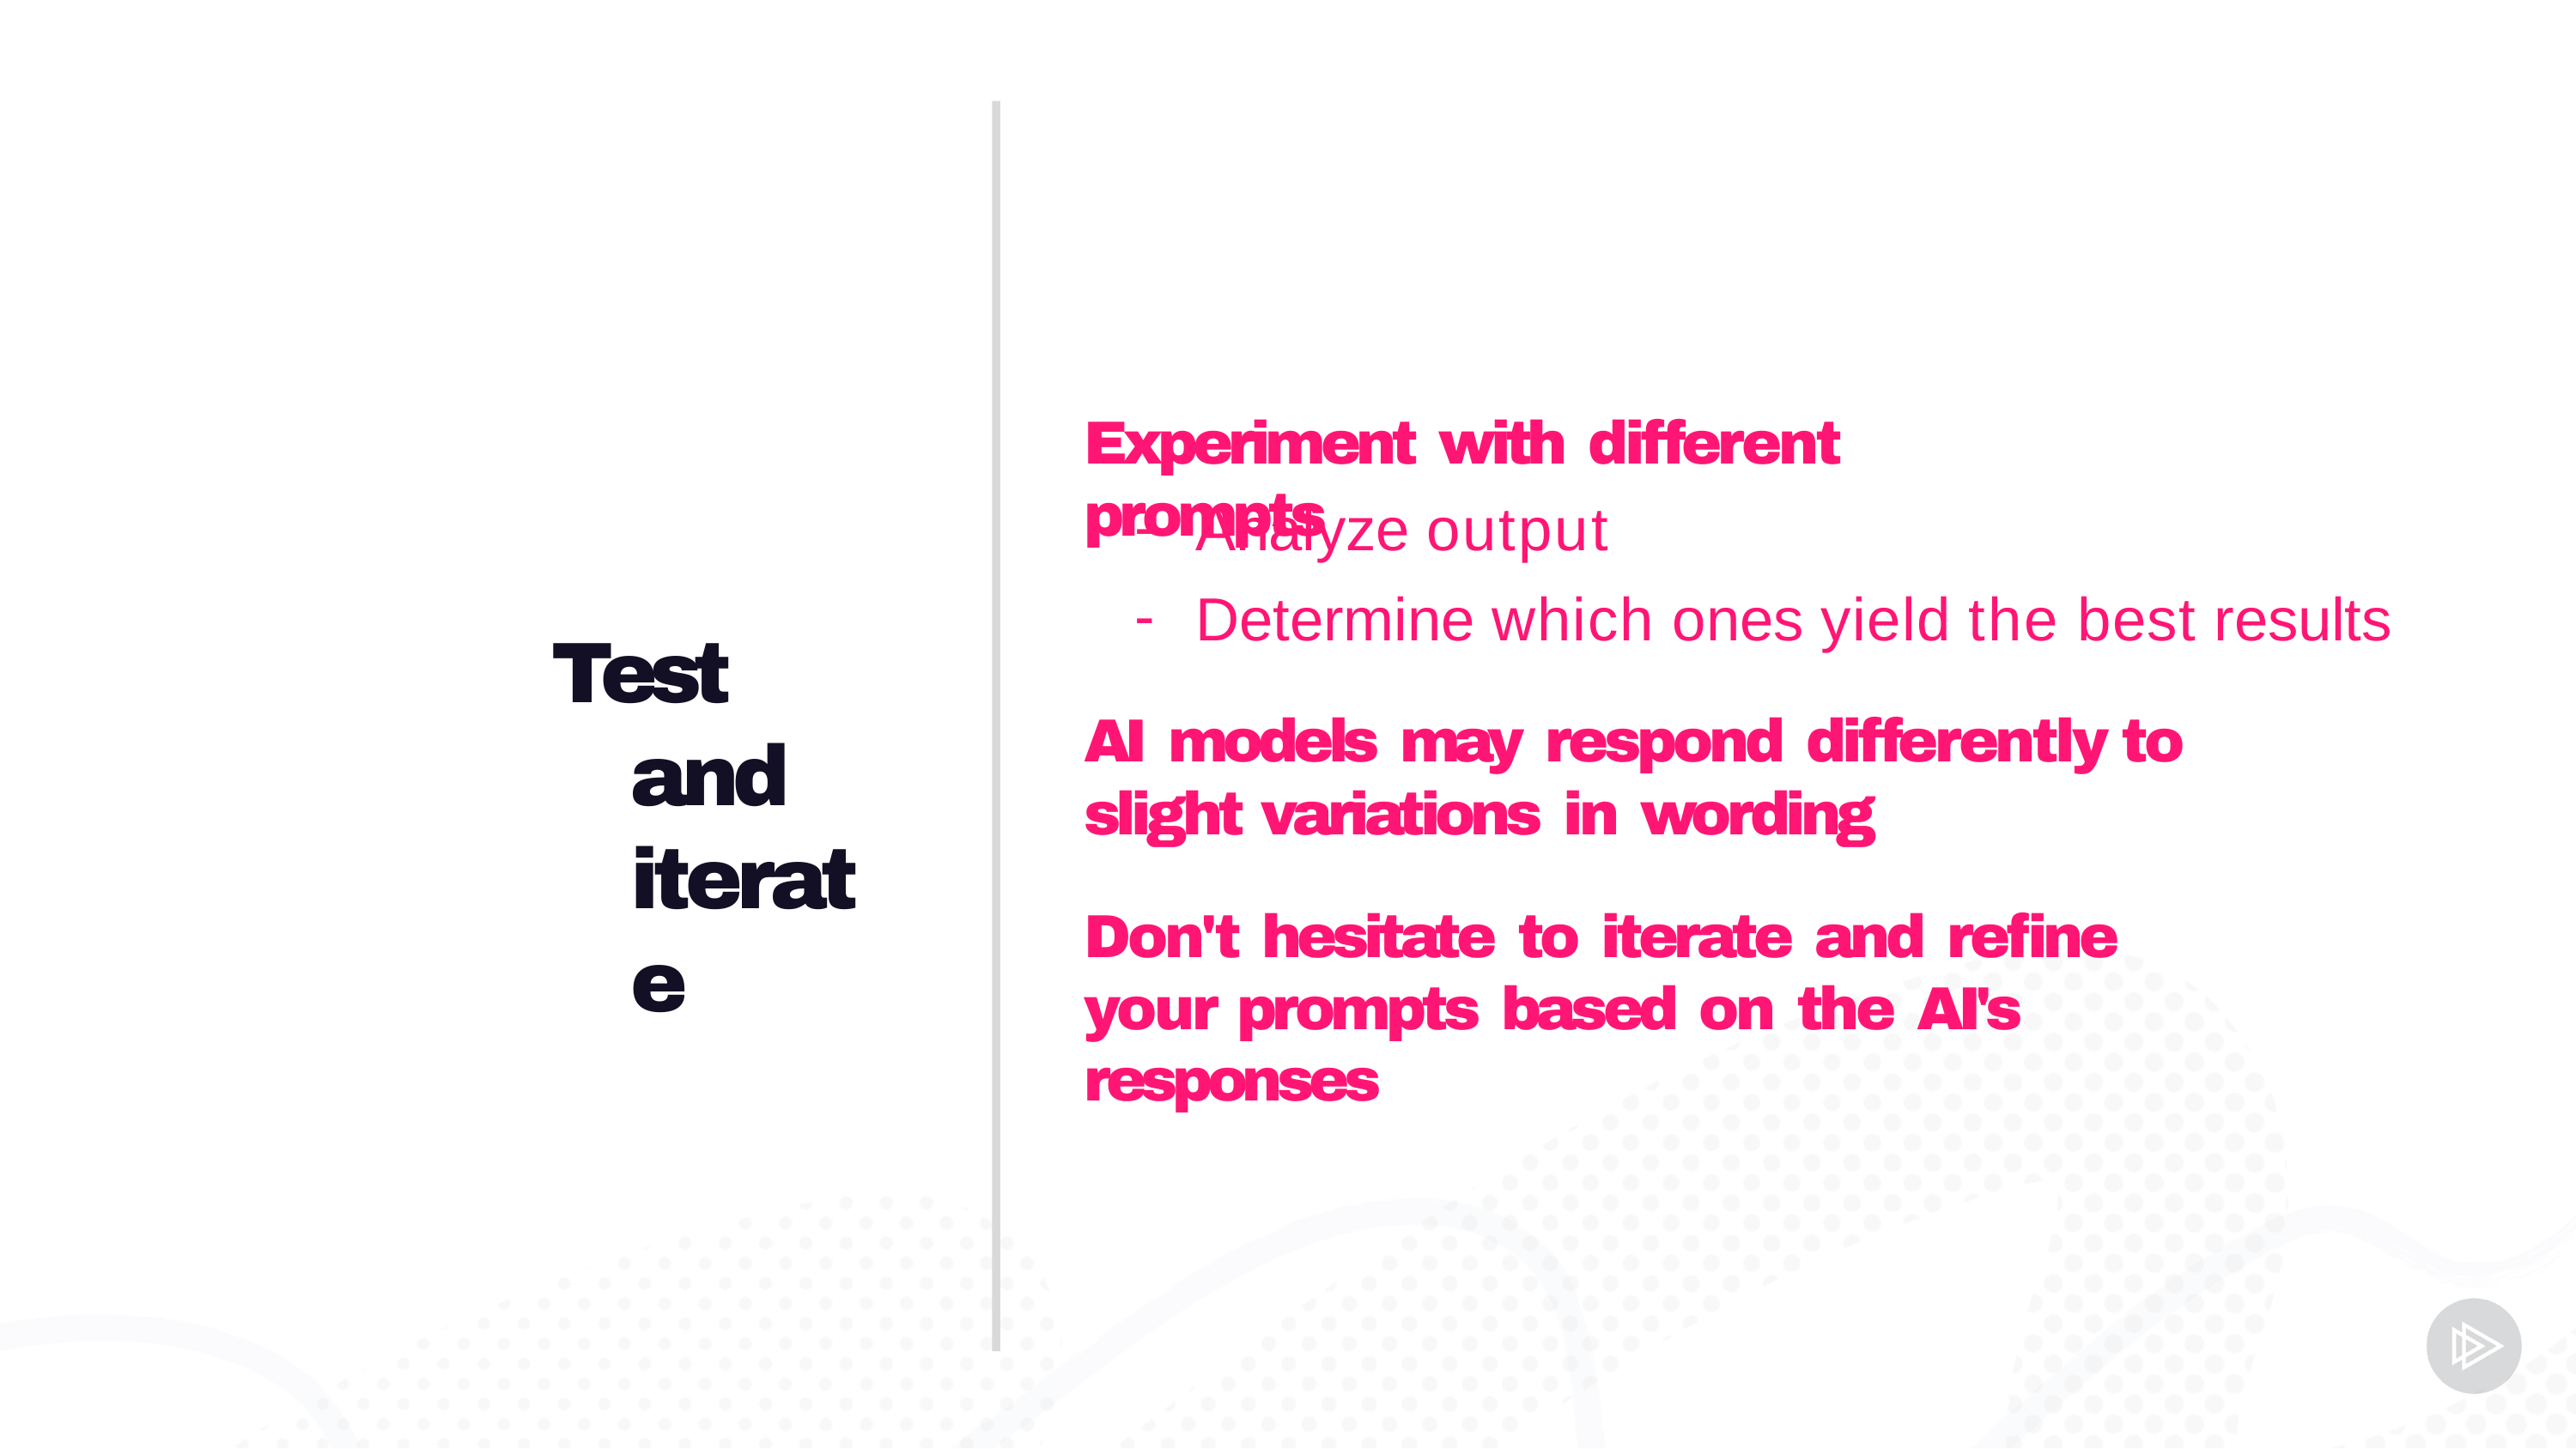

# Experiment with different prompts
Analyze output
Determine which ones yield the best results
AI models may respond differently to slight variations in wording
Don't hesitate to iterate and refine your prompts based on the AI's responses
Test and iterate